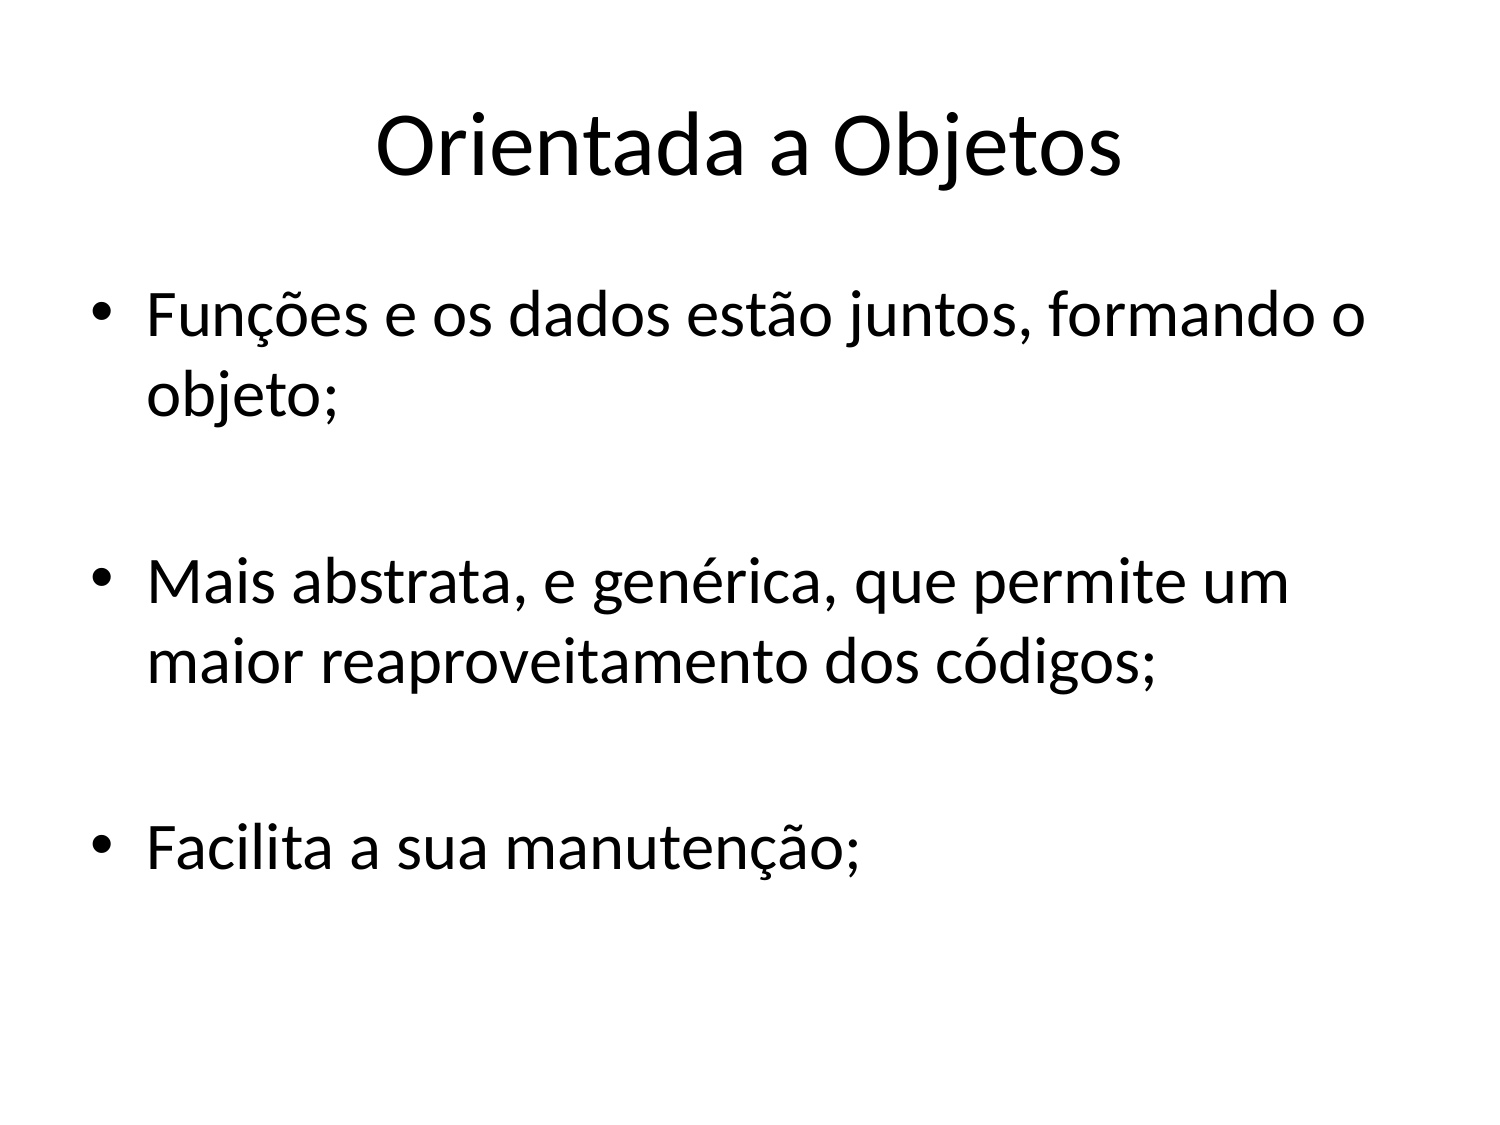

# Orientada a Objetos
Funções e os dados estão juntos, formando o objeto;

Mais abstrata, e genérica, que permite um maior reaproveitamento dos códigos;

Facilita a sua manutenção;